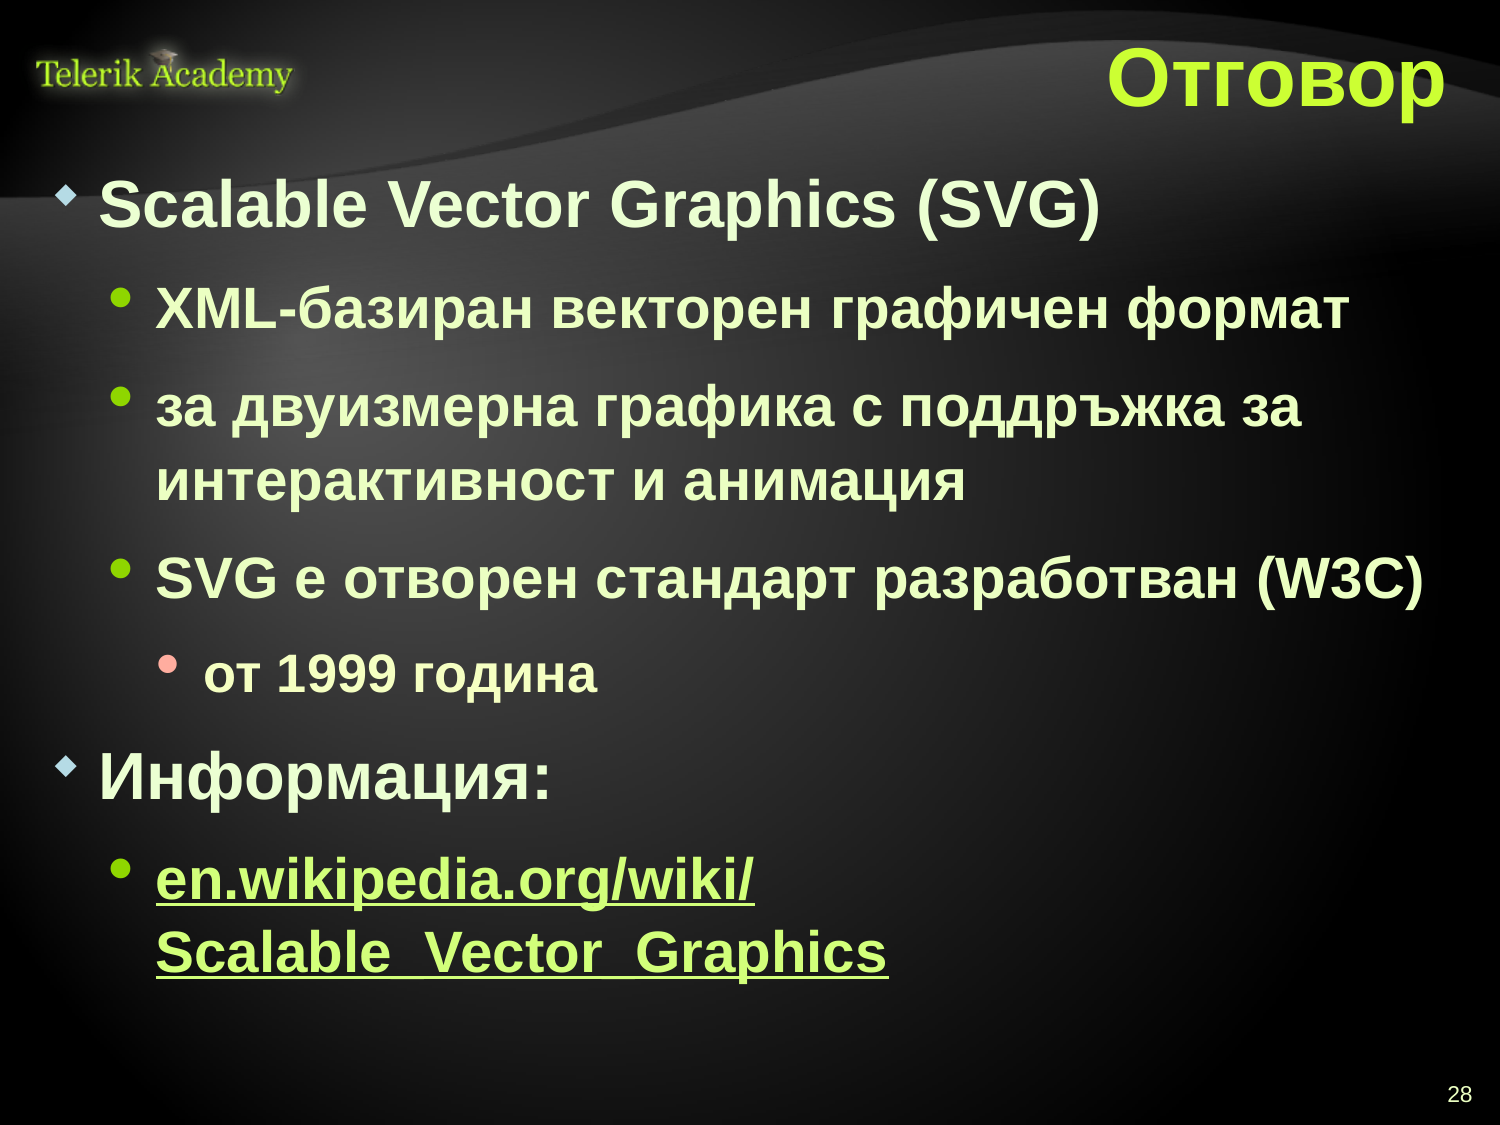

# Отговор
Scalable Vector Graphics (SVG)
XML-базиран векторен графичен формат
за двуизмерна графика с поддръжка за интерактивност и анимация
SVG е отворен стандарт разработван (W3C)
от 1999 година
Информация:
en.wikipedia.org/wiki/Scalable_Vector_Graphics
28